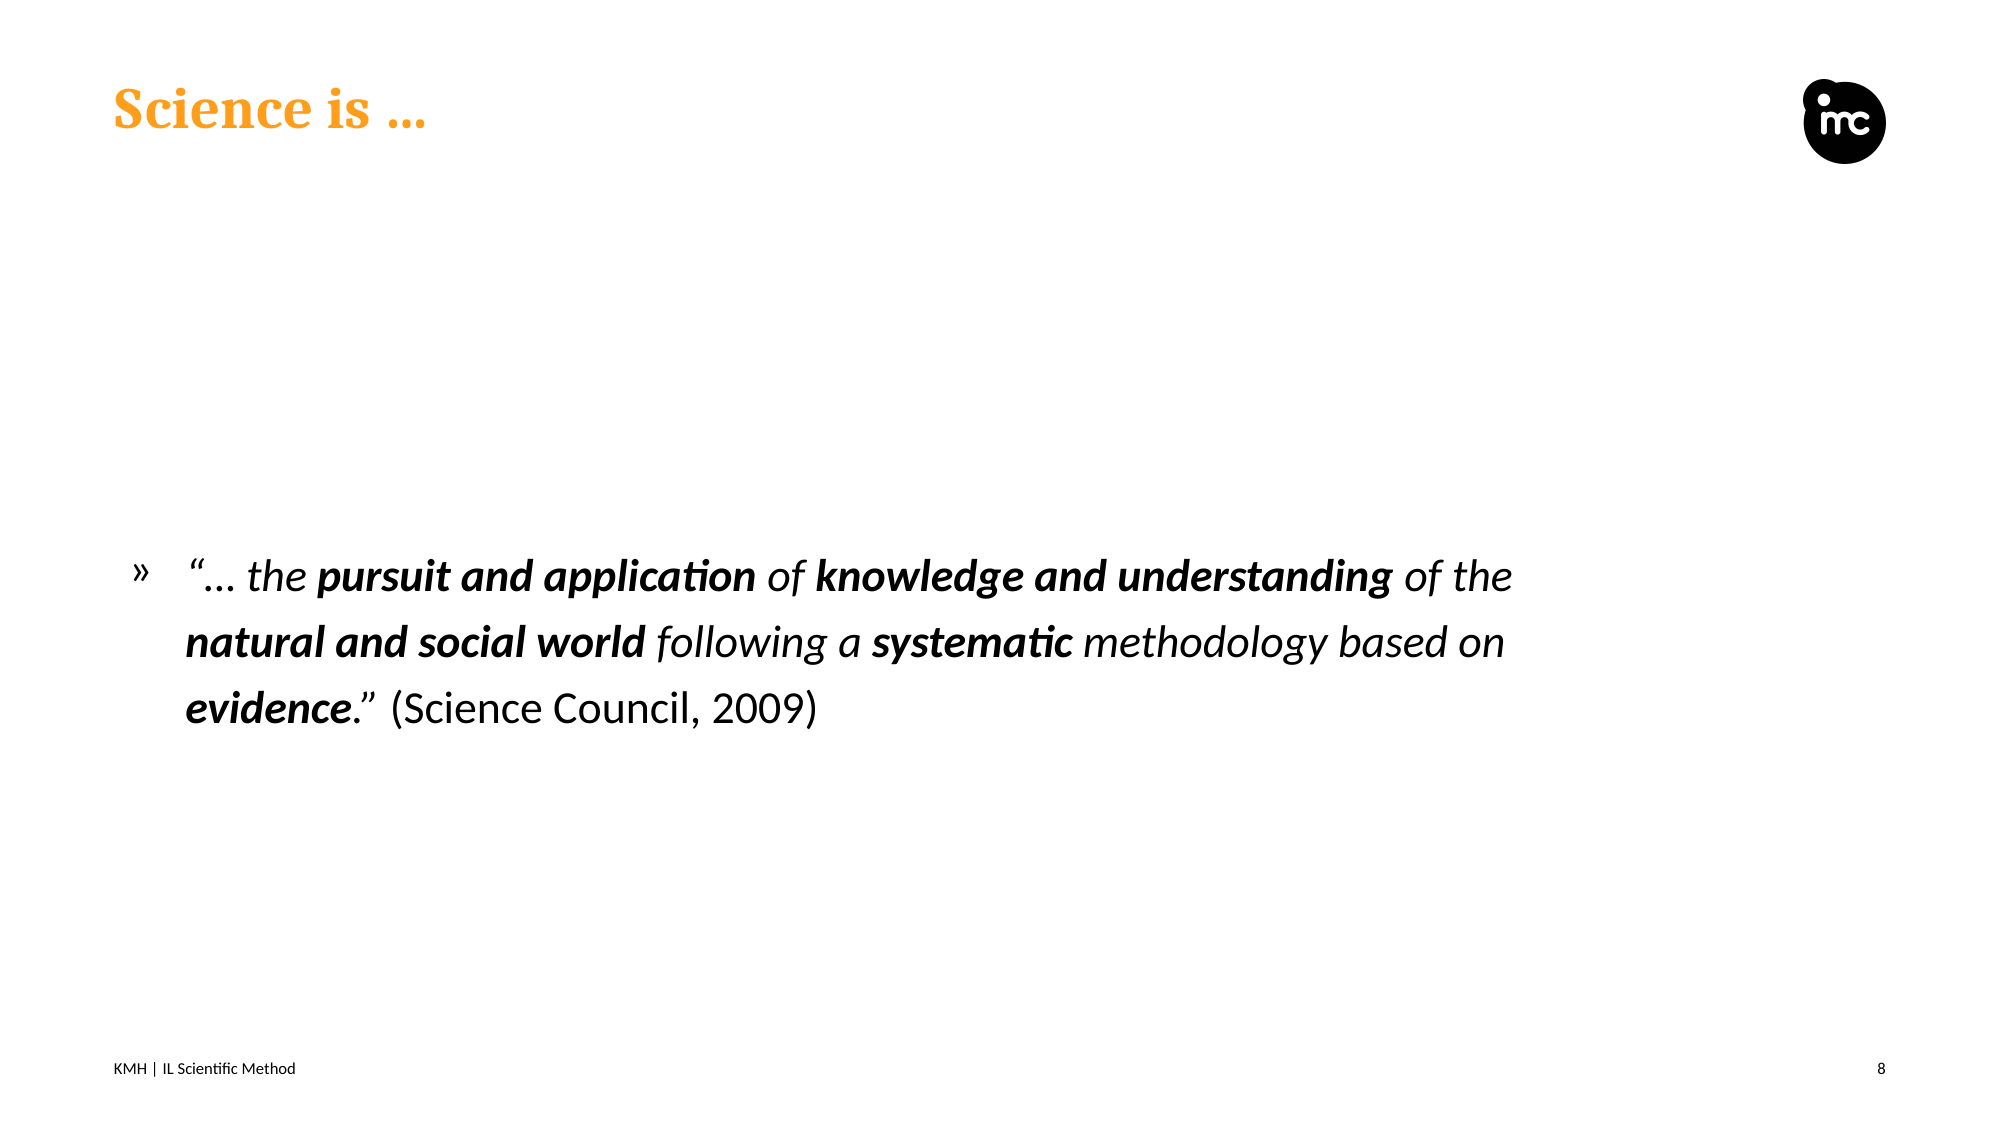

# Science is …
“… the pursuit and application of knowledge and understanding of the natural and social world following a systematic methodology based on evidence.” (Science Council, 2009)
KMH | IL Scientific Method

8